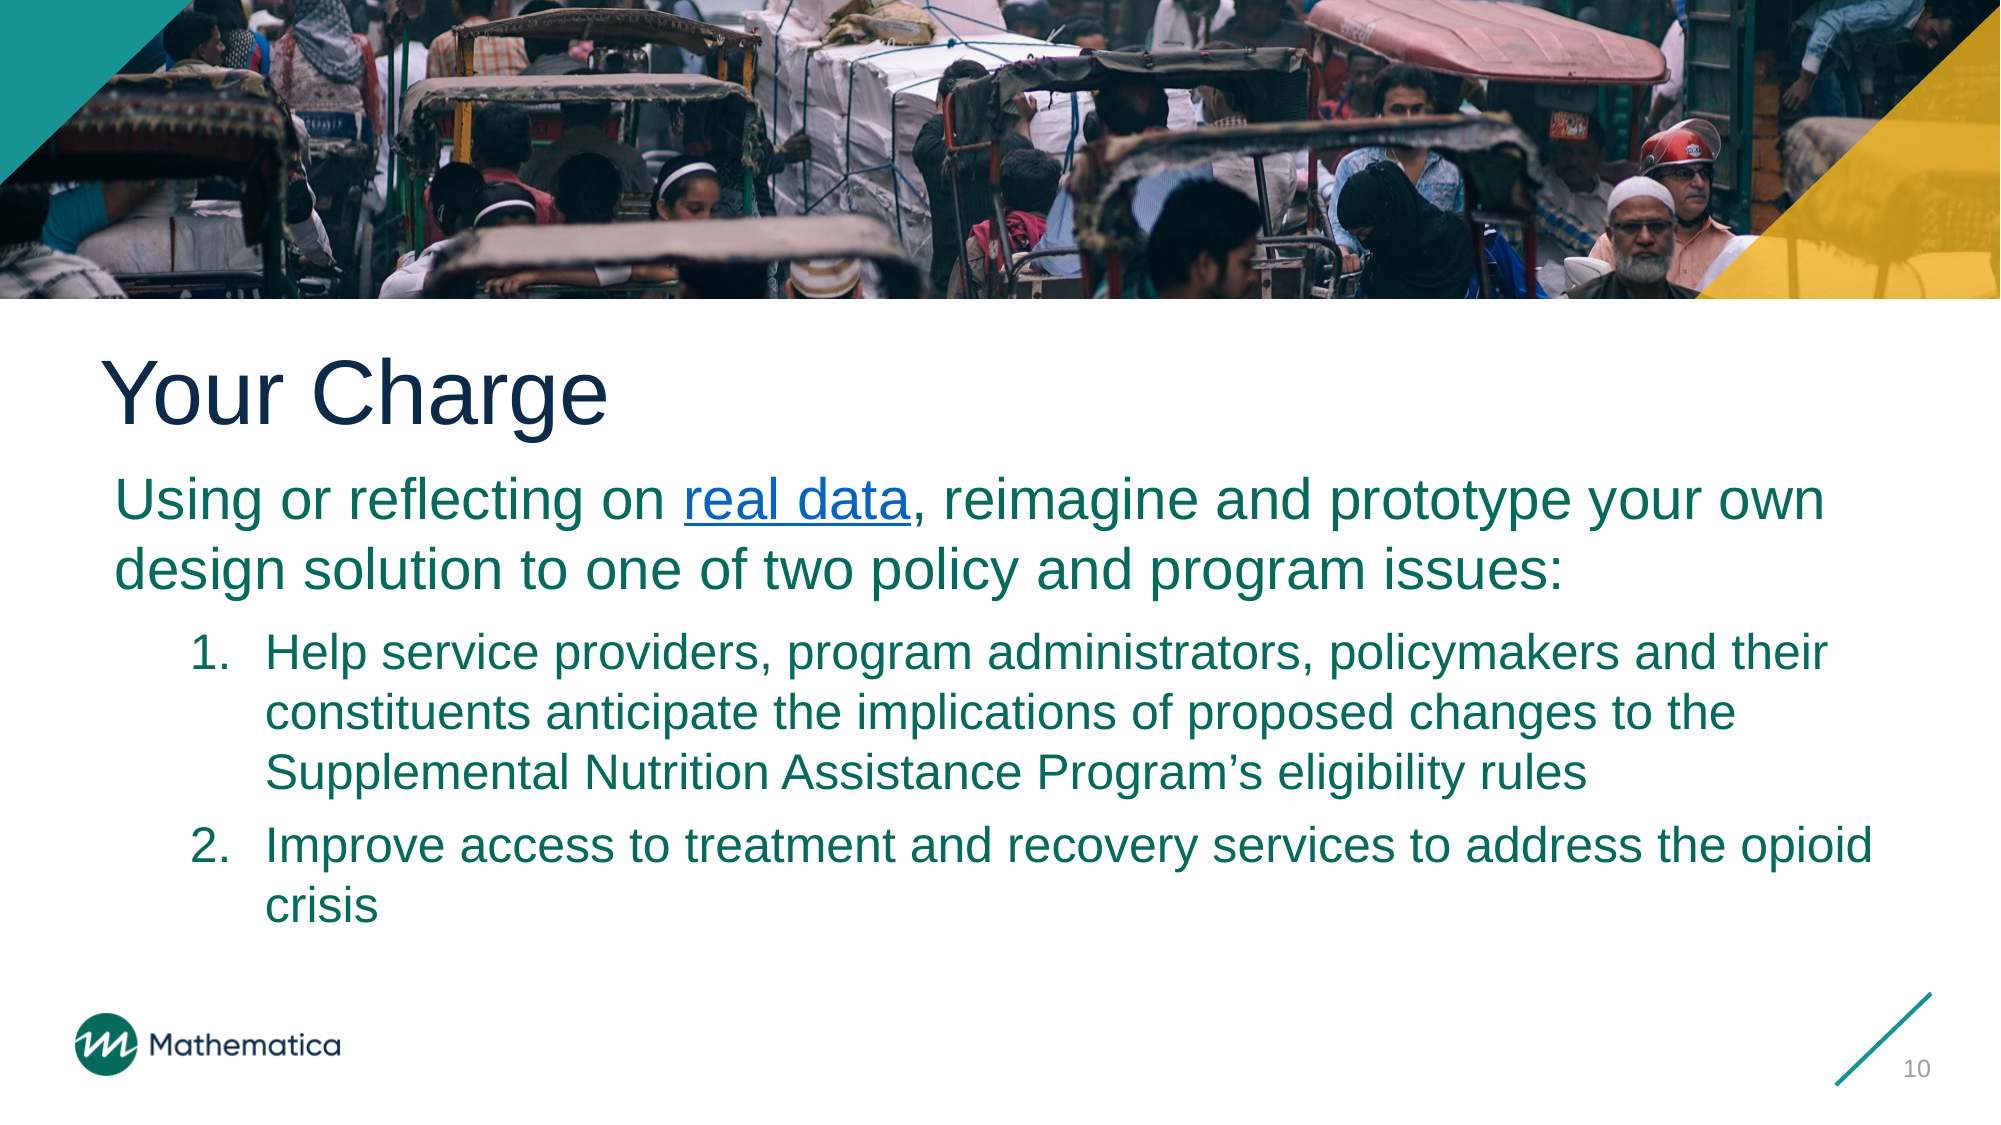

# Your Charge
Using or reflecting on real data, reimagine and prototype your own design solution to one of two policy and program issues:
Help service providers, program administrators, policymakers and their constituents anticipate the implications of proposed changes to the Supplemental Nutrition Assistance Program’s eligibility rules
Improve access to treatment and recovery services to address the opioid crisis
10